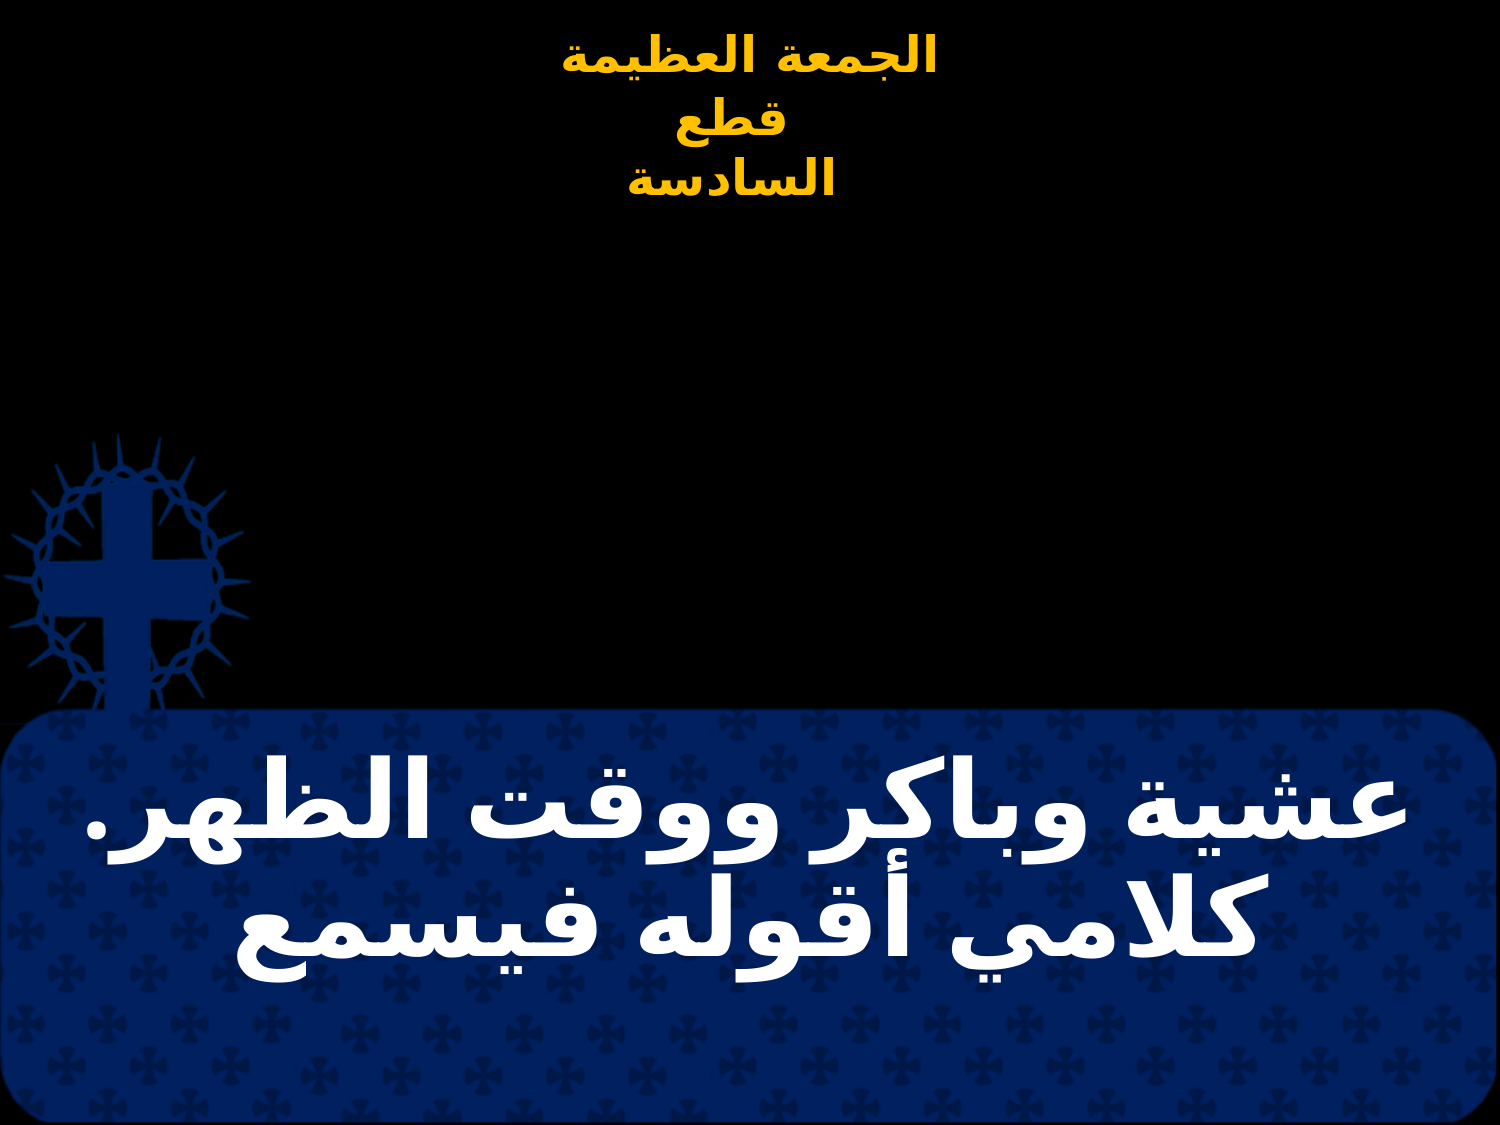

عشية وباكر ووقت الظهر. كلامي أقوله فيسمع